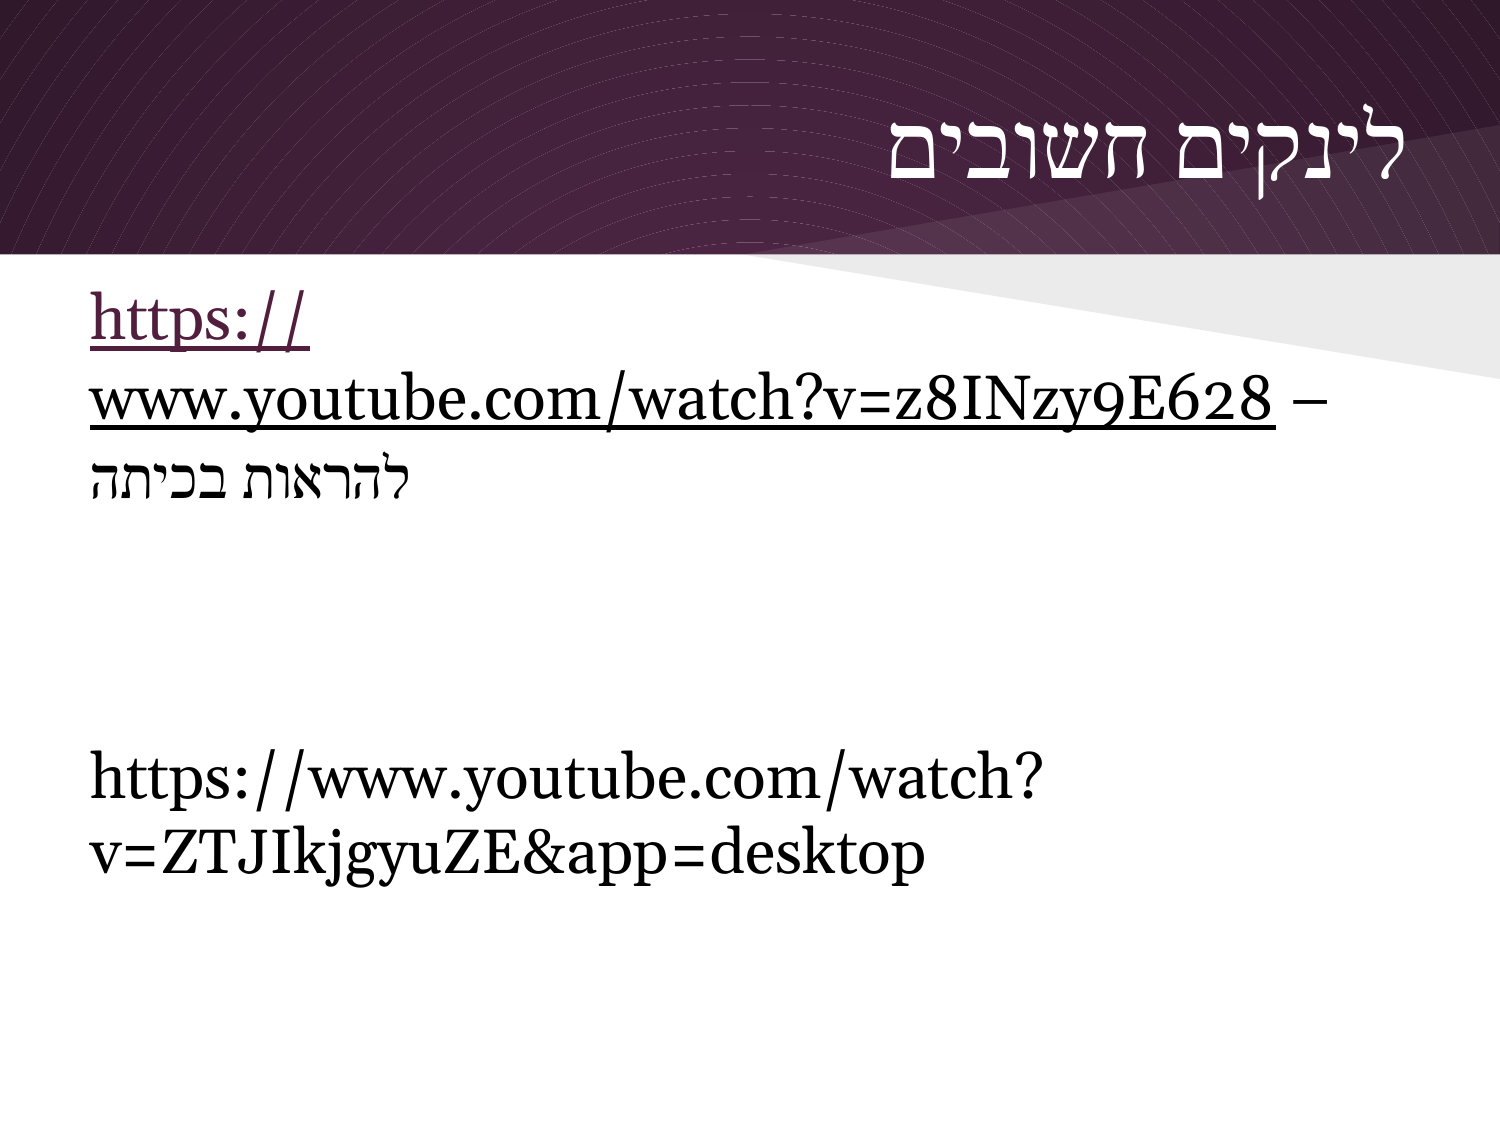

# לינקים חשובים
https://www.youtube.com/watch?v=z8INzy9E628 – להראות בכיתה

https://www.youtube.com/watch?v=ZTJIkjgyuZE&app=desktop